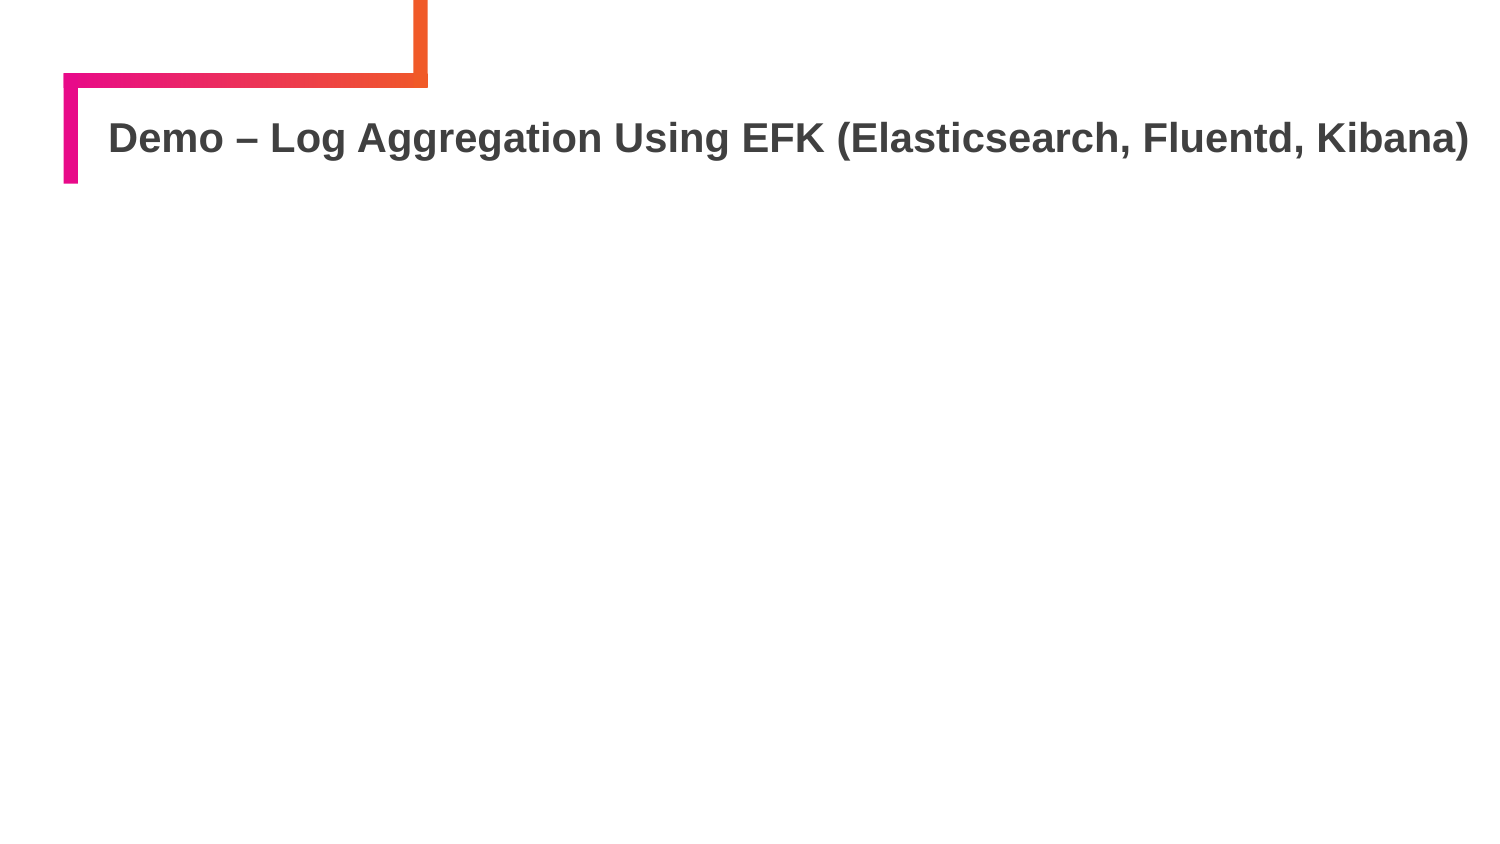

# Demo – Log Aggregation Using EFK (Elasticsearch, Fluentd, Kibana)
187